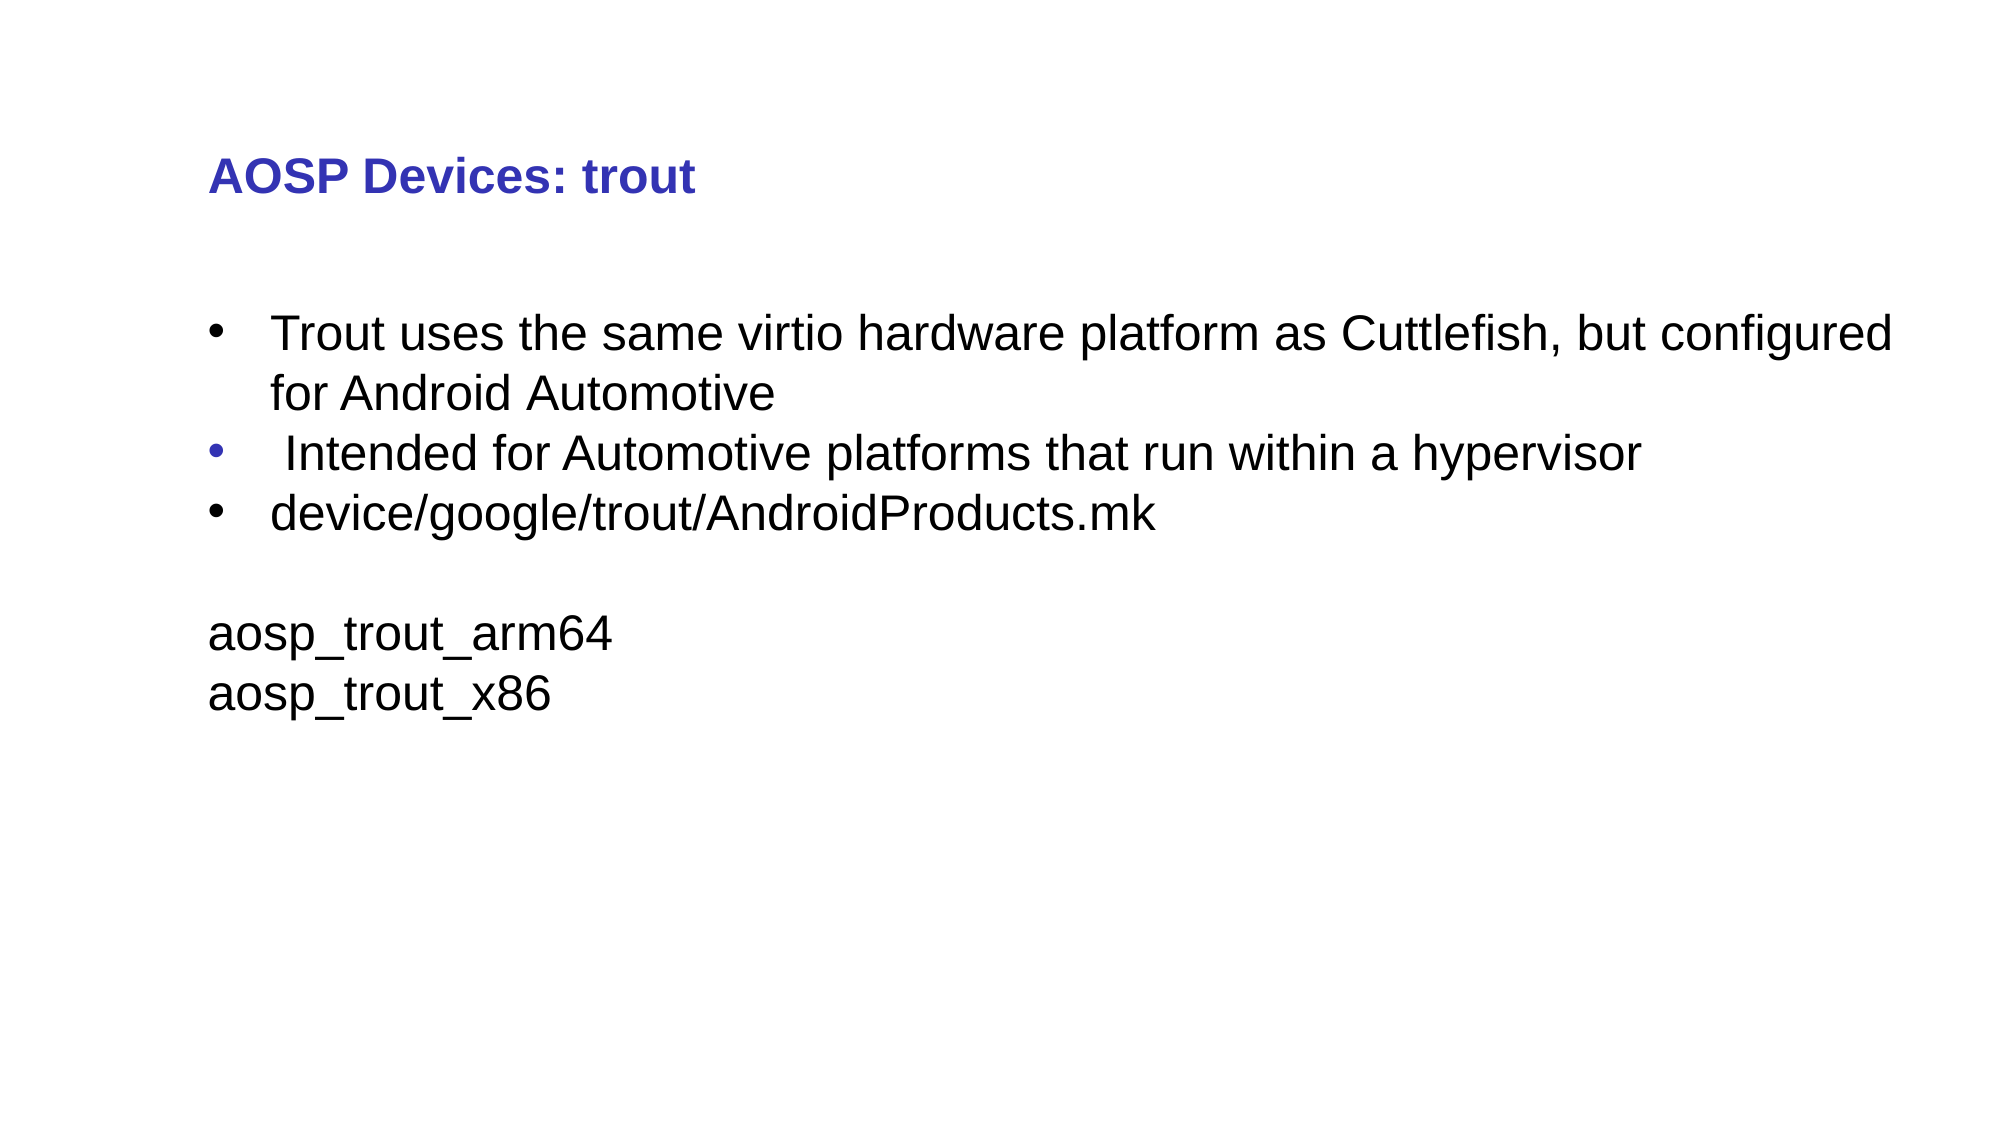

AOSP Devices: trout
Trout uses the same virtio hardware platform as Cuttlefish, but configured for Android Automotive
 Intended for Automotive platforms that run within a hypervisor
device/google/trout/AndroidProducts.mk

aosp_trout_arm64
aosp_trout_x86